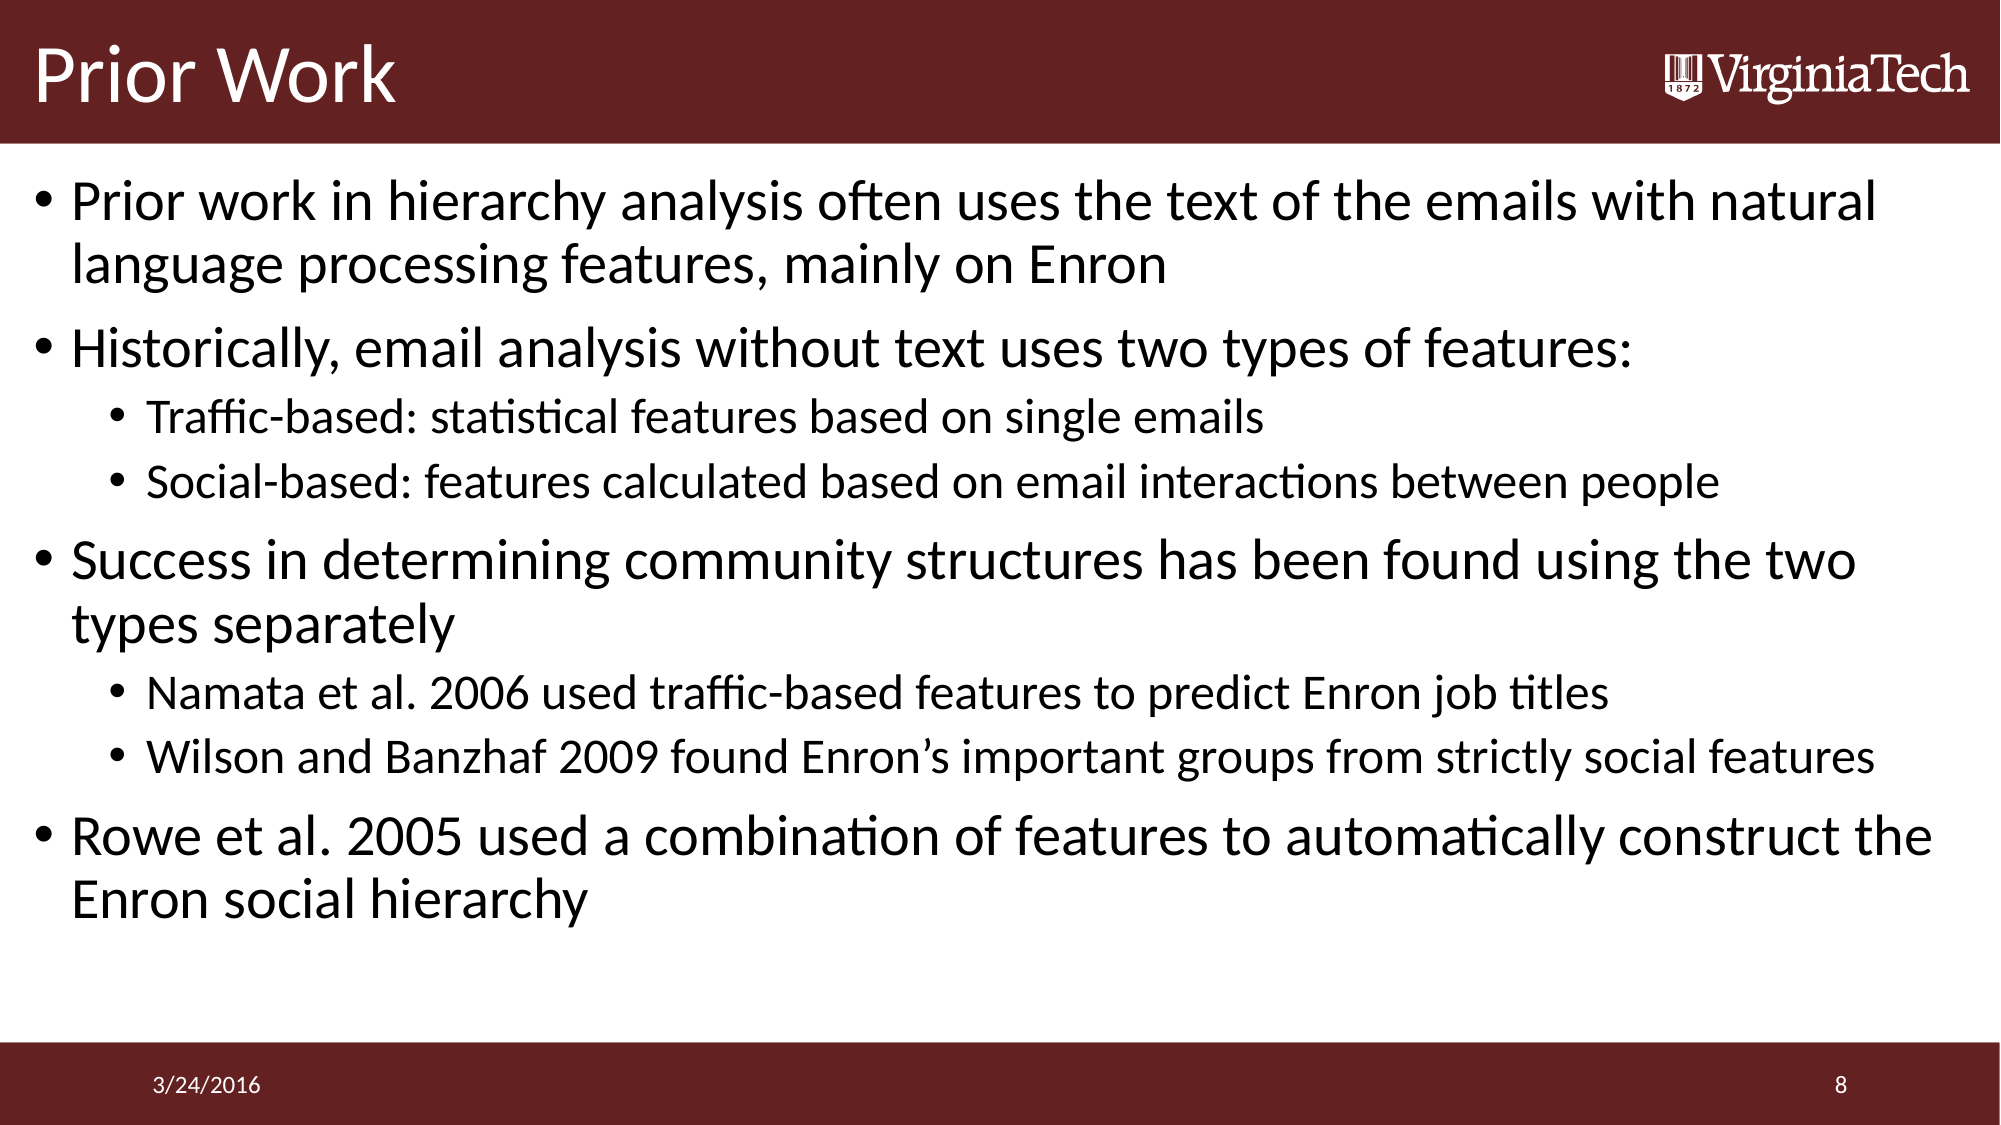

# Prior Work
Prior work in hierarchy analysis often uses the text of the emails with natural language processing features, mainly on Enron
Historically, email analysis without text uses two types of features:
Traffic-based: statistical features based on single emails
Social-based: features calculated based on email interactions between people
Success in determining community structures has been found using the two types separately
Namata et al. 2006 used traffic-based features to predict Enron job titles
Wilson and Banzhaf 2009 found Enron’s important groups from strictly social features
Rowe et al. 2005 used a combination of features to automatically construct the Enron social hierarchy

3/24/2016
8